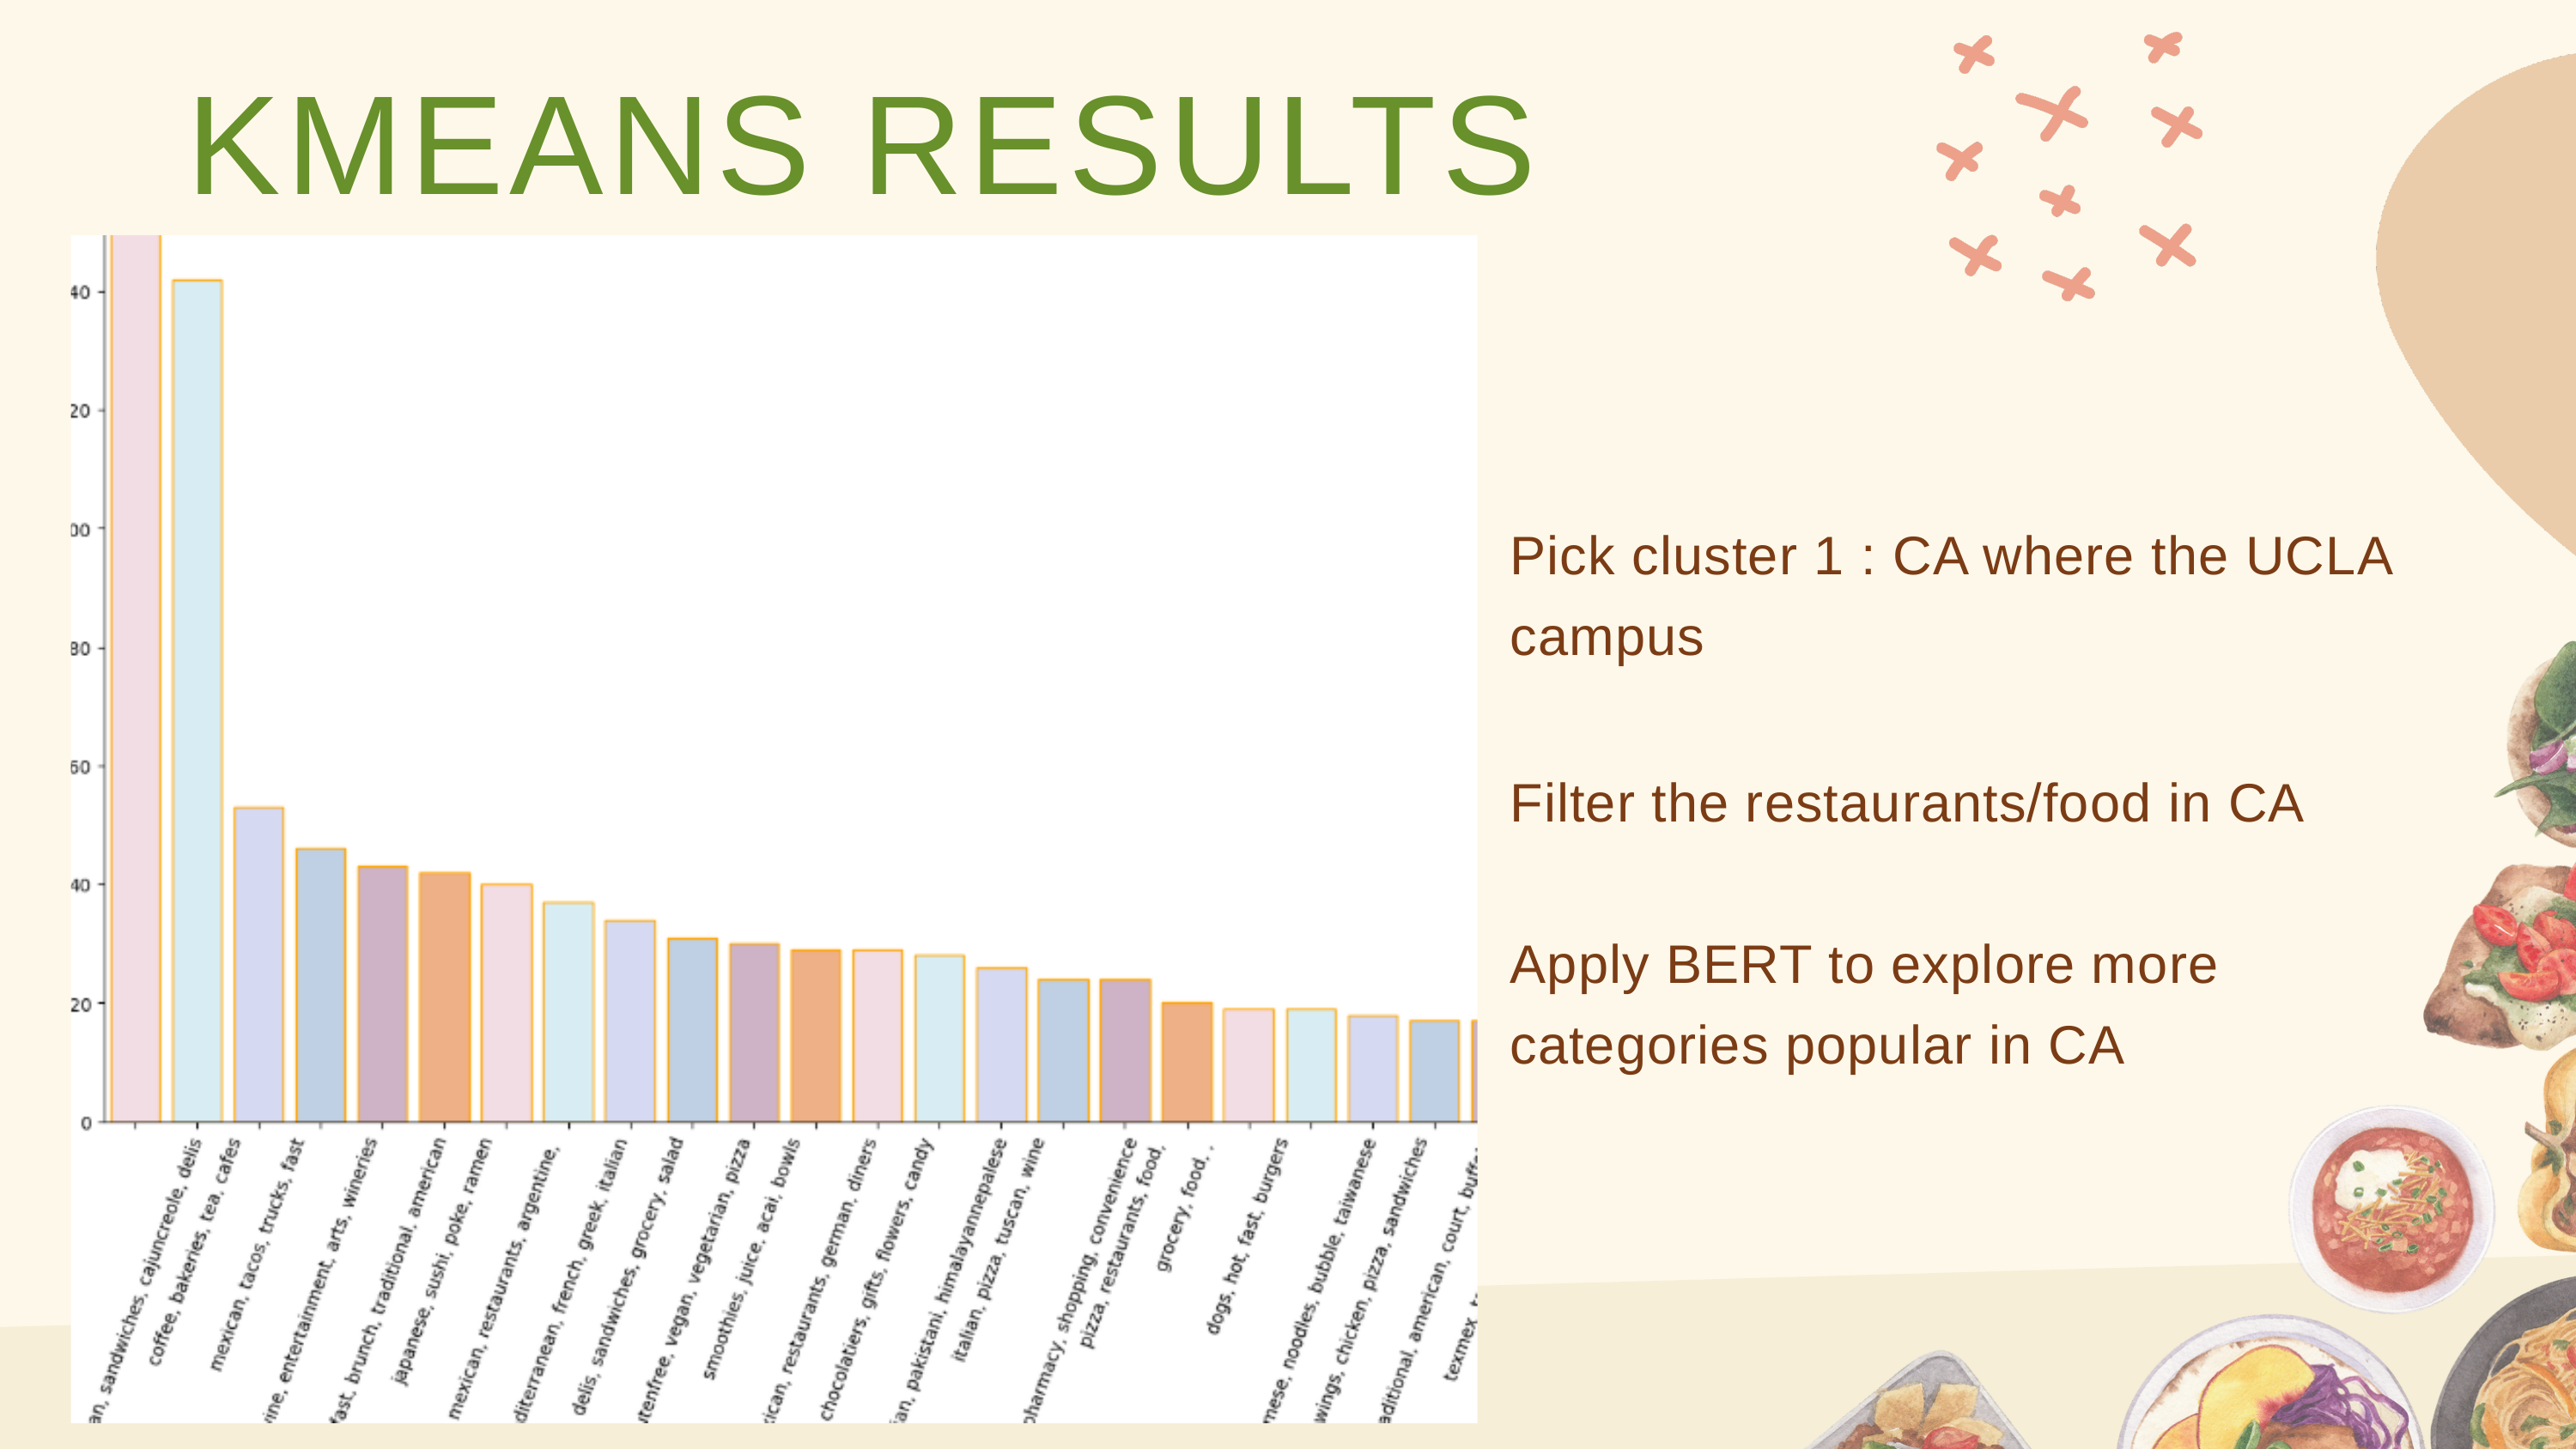

KMEANS RESULTS

Pick cluster 1 : CA where the UCLA campus

Filter the restaurants/food in CA

Apply BERT to explore more categories popular in CA